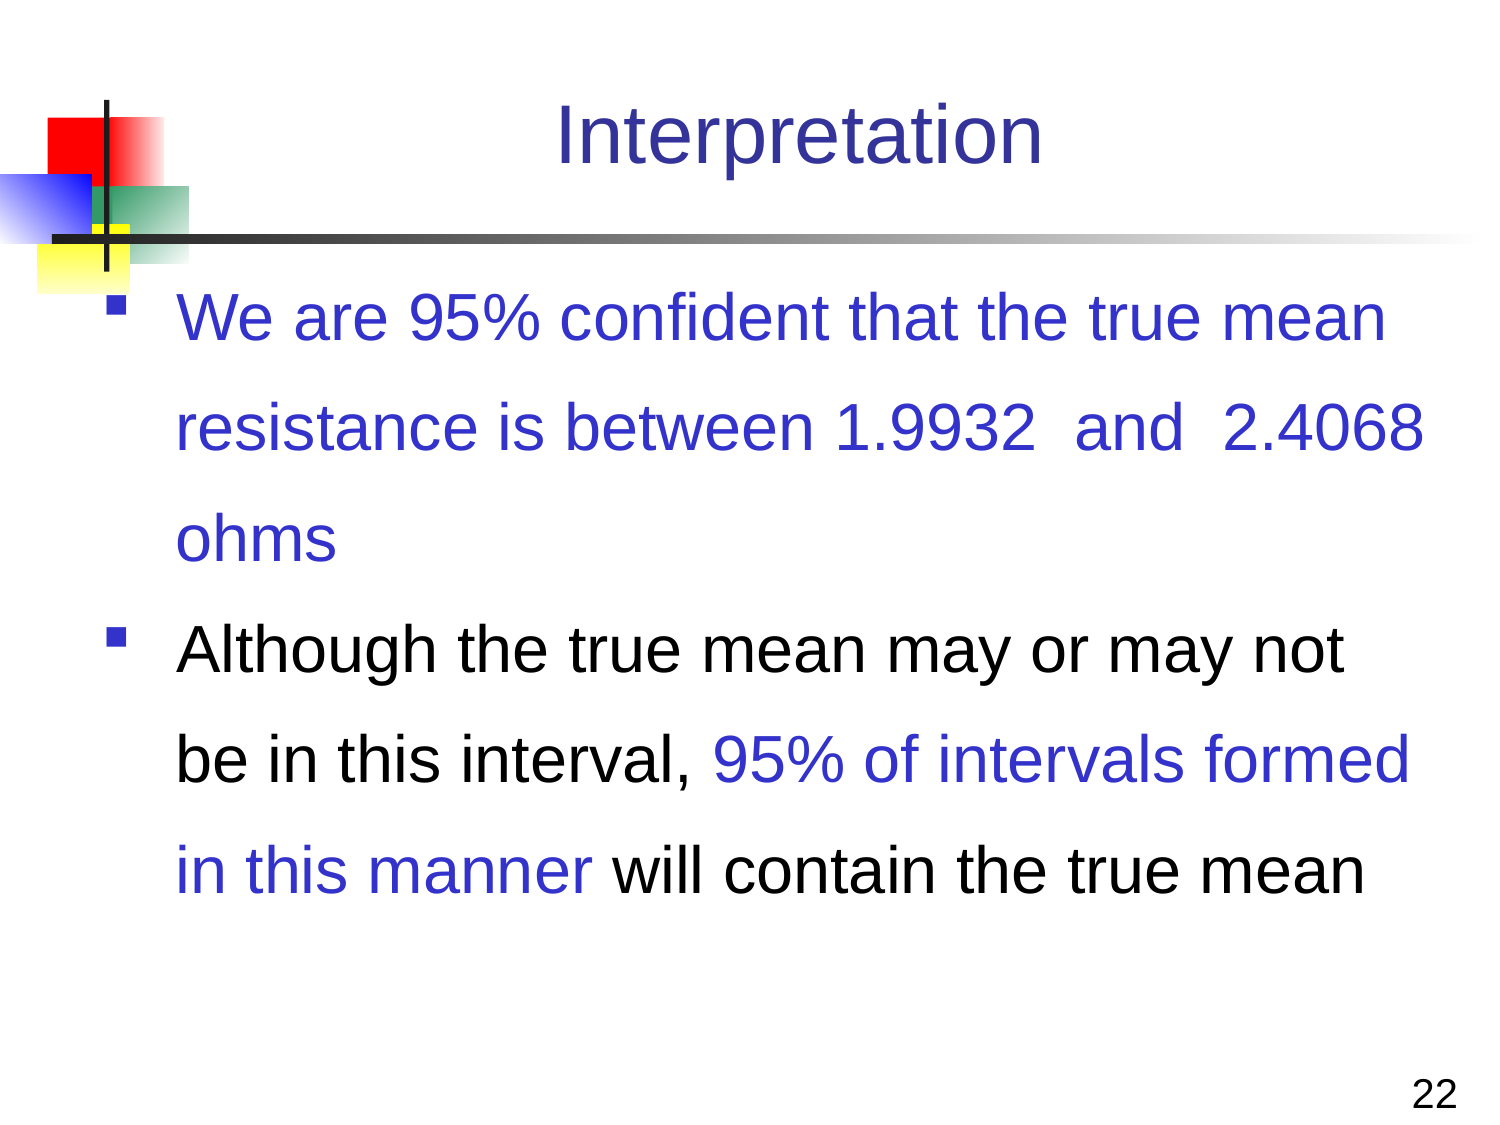

# Interpretation
 We are 95% confident that the true mean
    resistance is between 1.9932  and  2.4068
    ohms
 Although the true mean may or may not
    be in this interval, 95% of intervals formed
    in this manner will contain the true mean
22